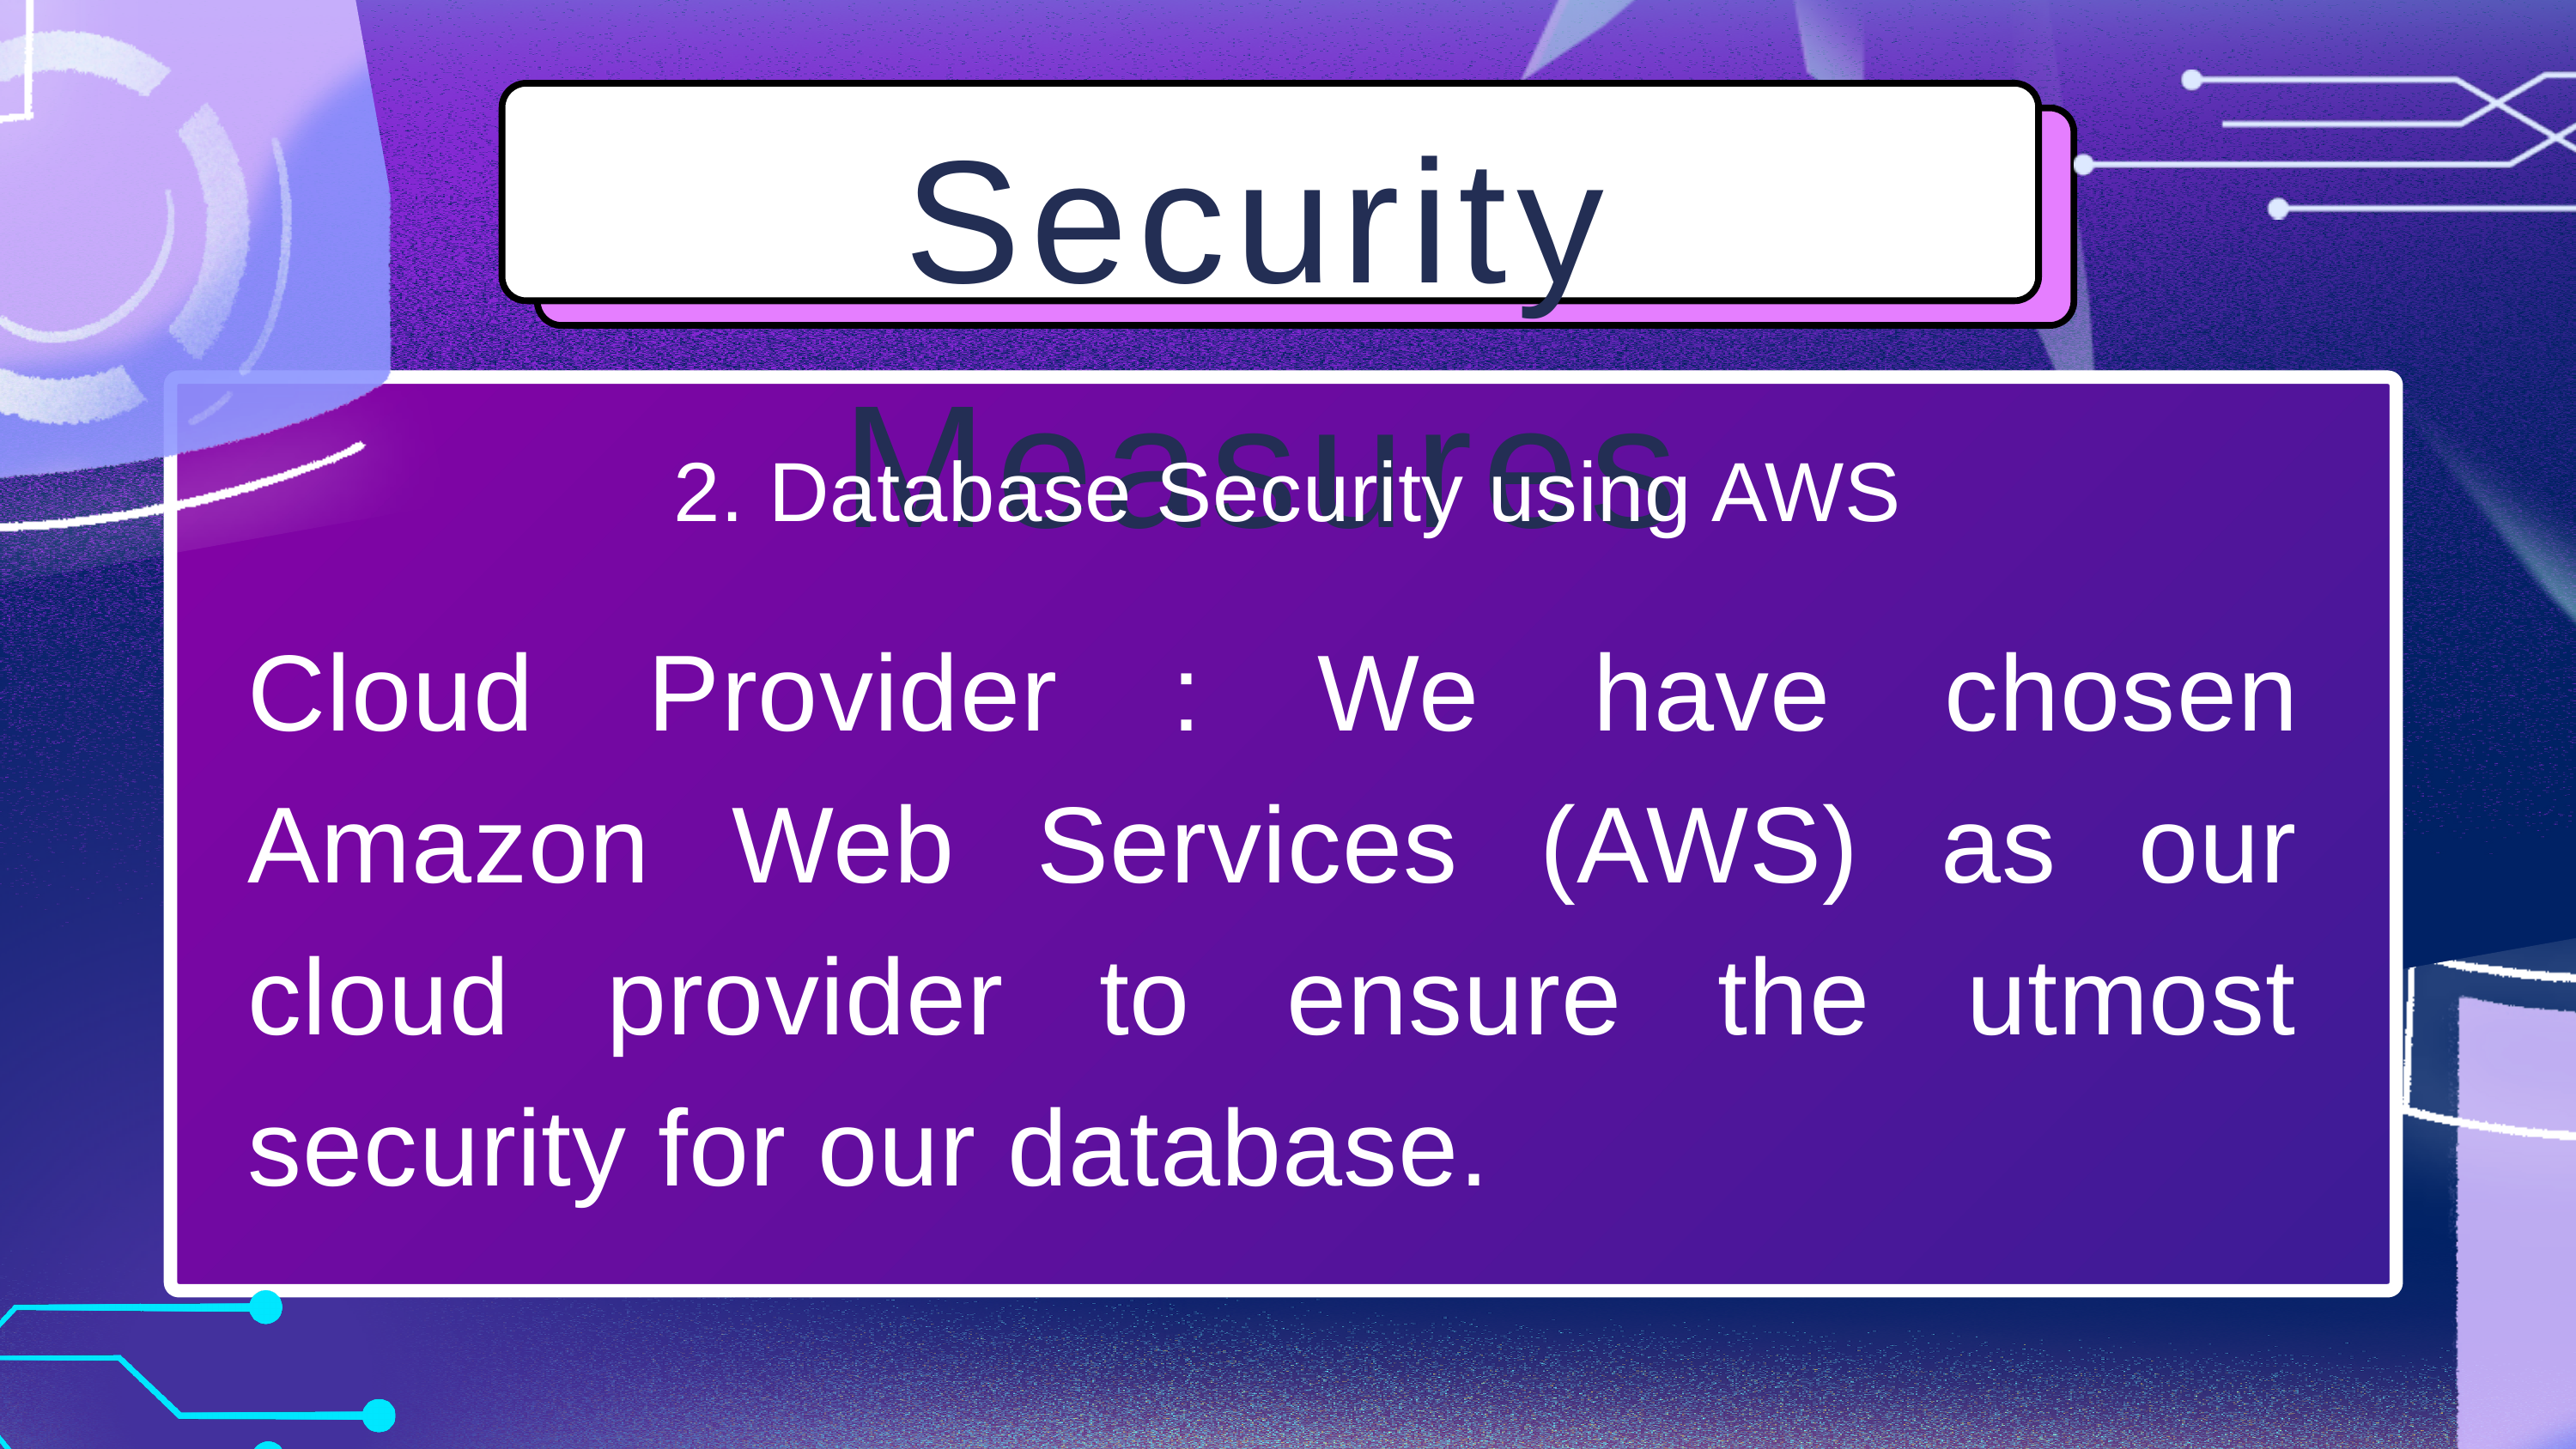

Security Measures

2. Database Security using AWS

Cloud Provider : We have chosen Amazon Web Services (AWS) as our cloud provider to ensure the utmost security for our database.